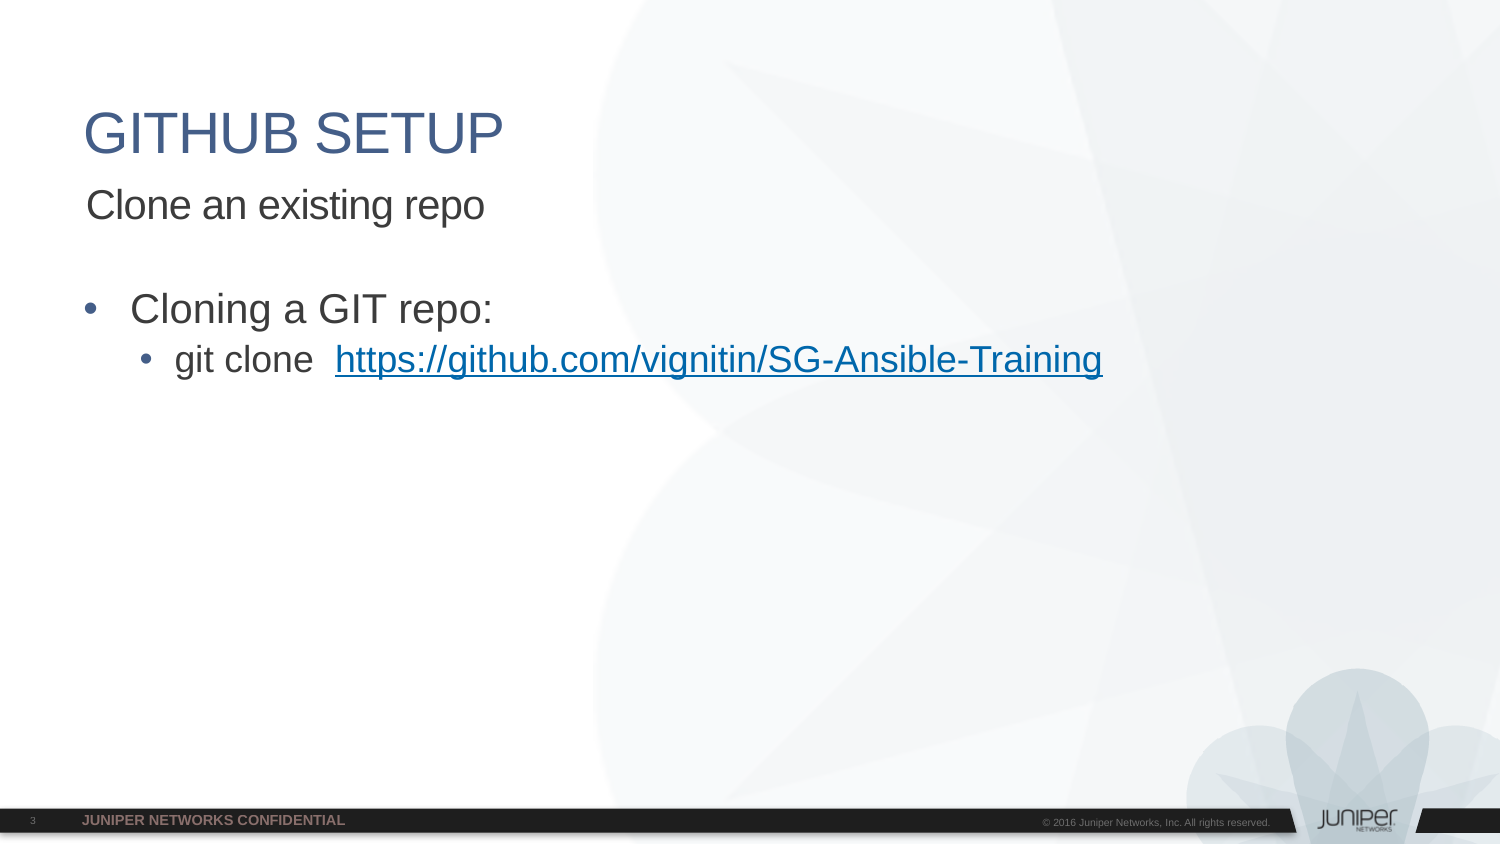

# GITHUB SETUP
Clone an existing repo
Cloning a GIT repo:
git clone  https://github.com/vignitin/SG-Ansible-Training